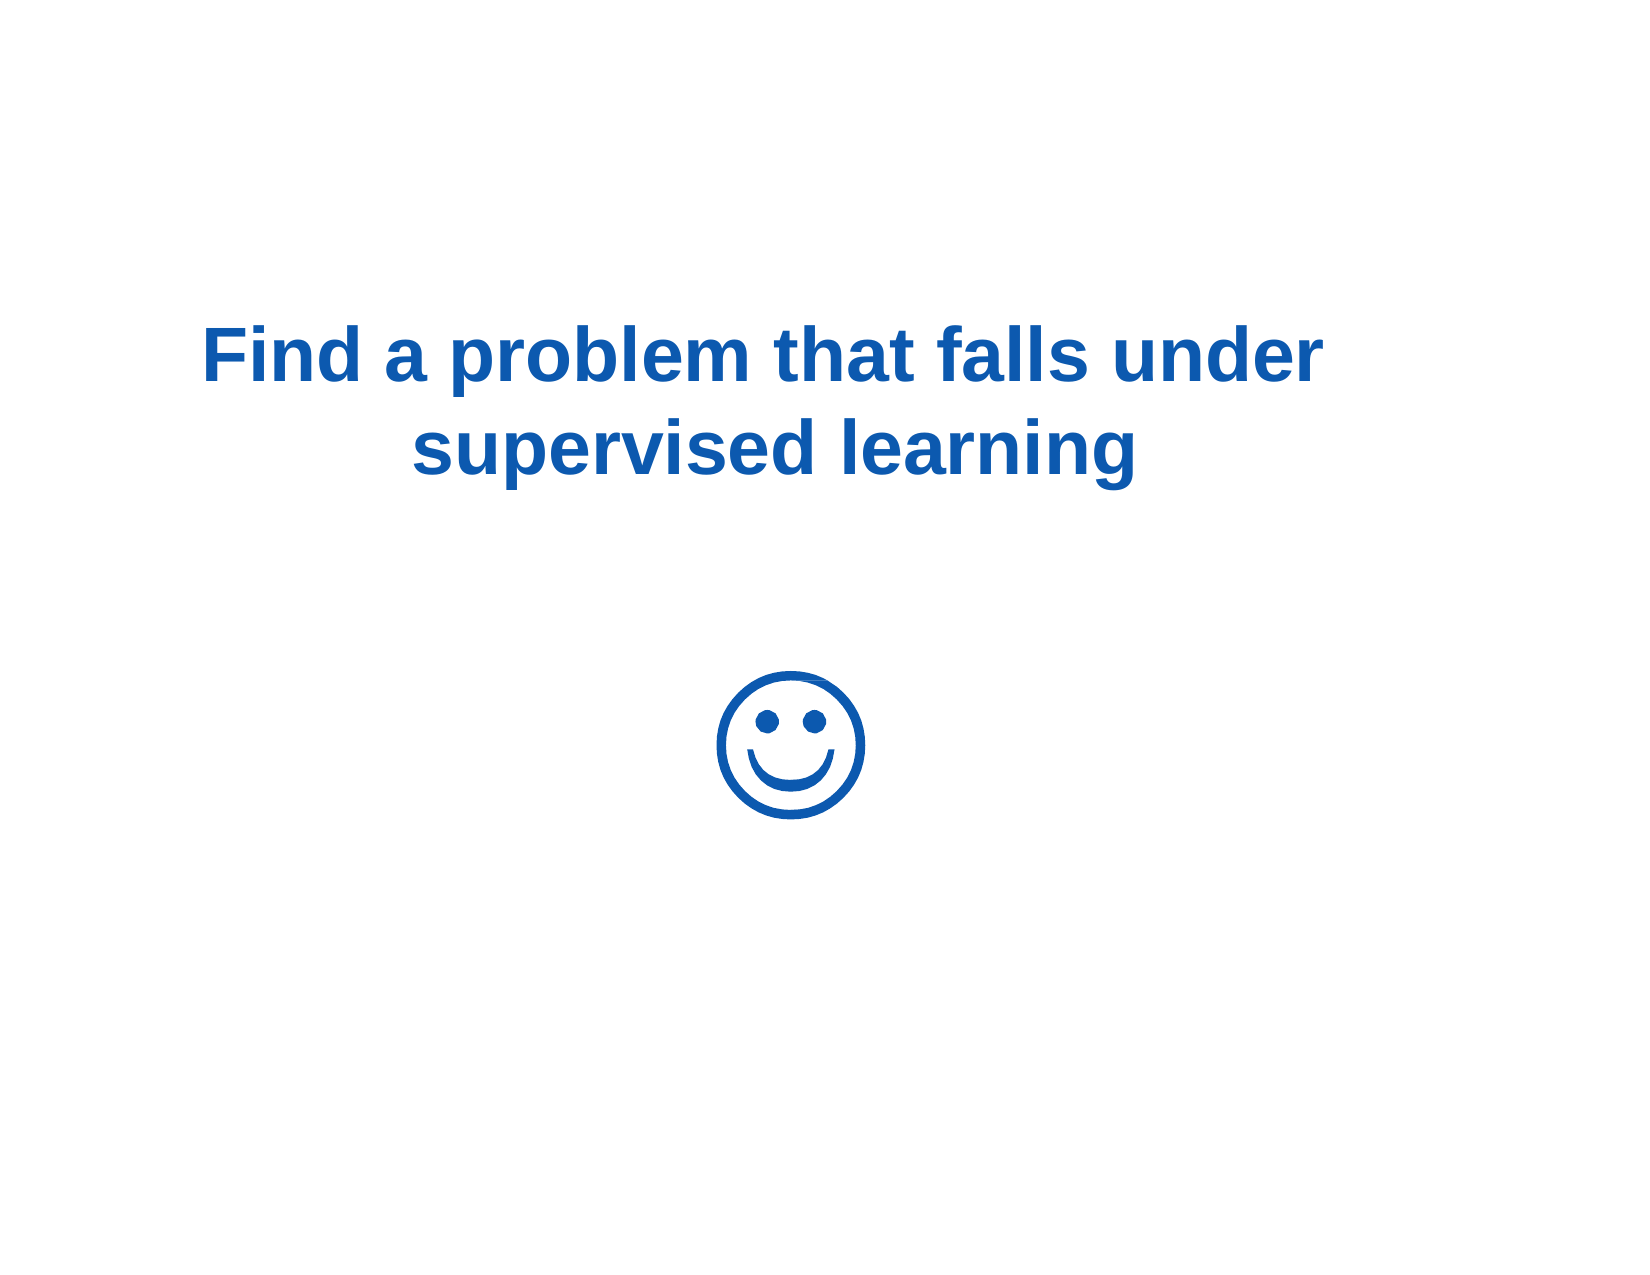

# Find a problem that falls under  supervised learning